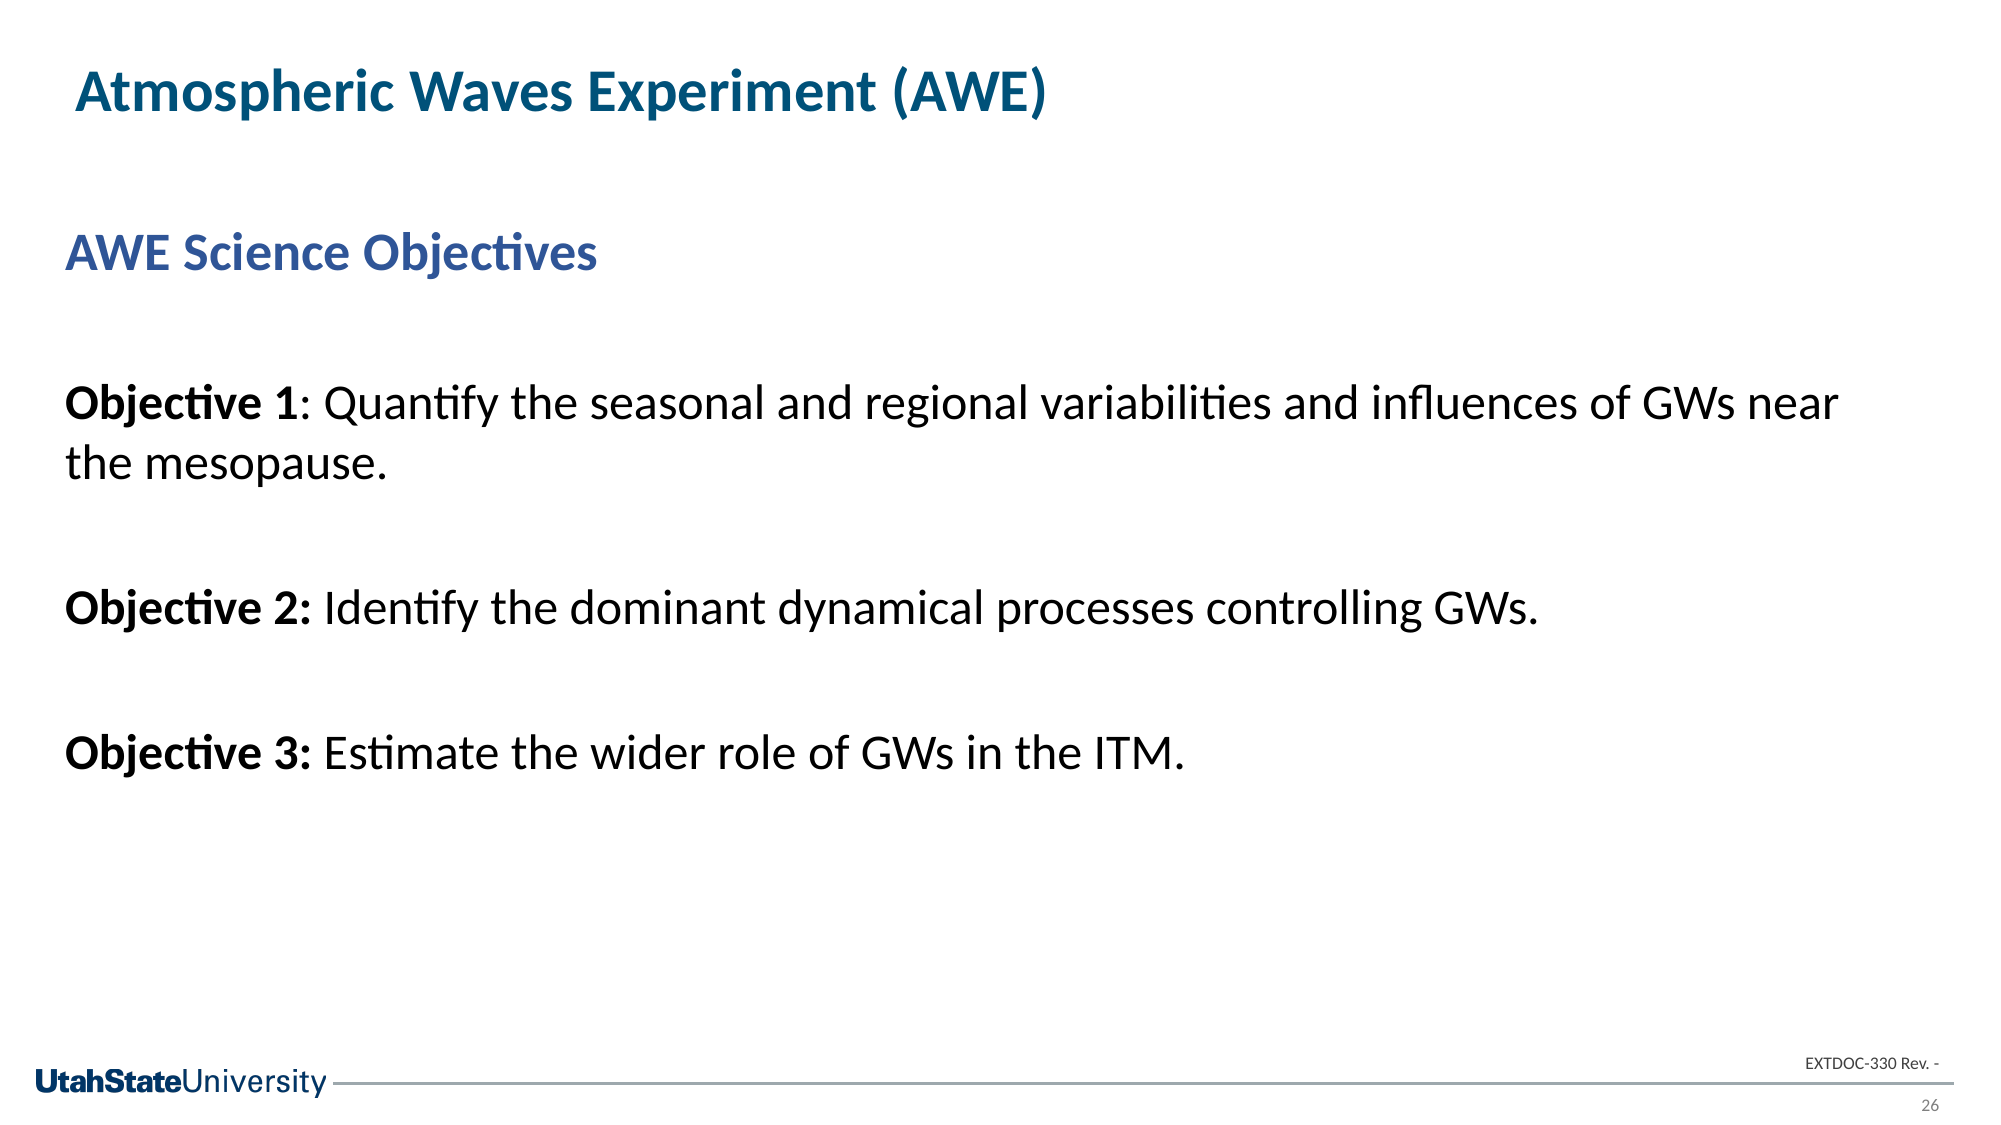

# Atmospheric Waves Experiment (AWE)
AWE Science Objectives

Objective 1: Quantify the seasonal and regional variabilities and influences of GWs near the mesopause.

Objective 2: Identify the dominant dynamical processes controlling GWs.

Objective 3: Estimate the wider role of GWs in the ITM.
EXTDOC-330 Rev. -
26